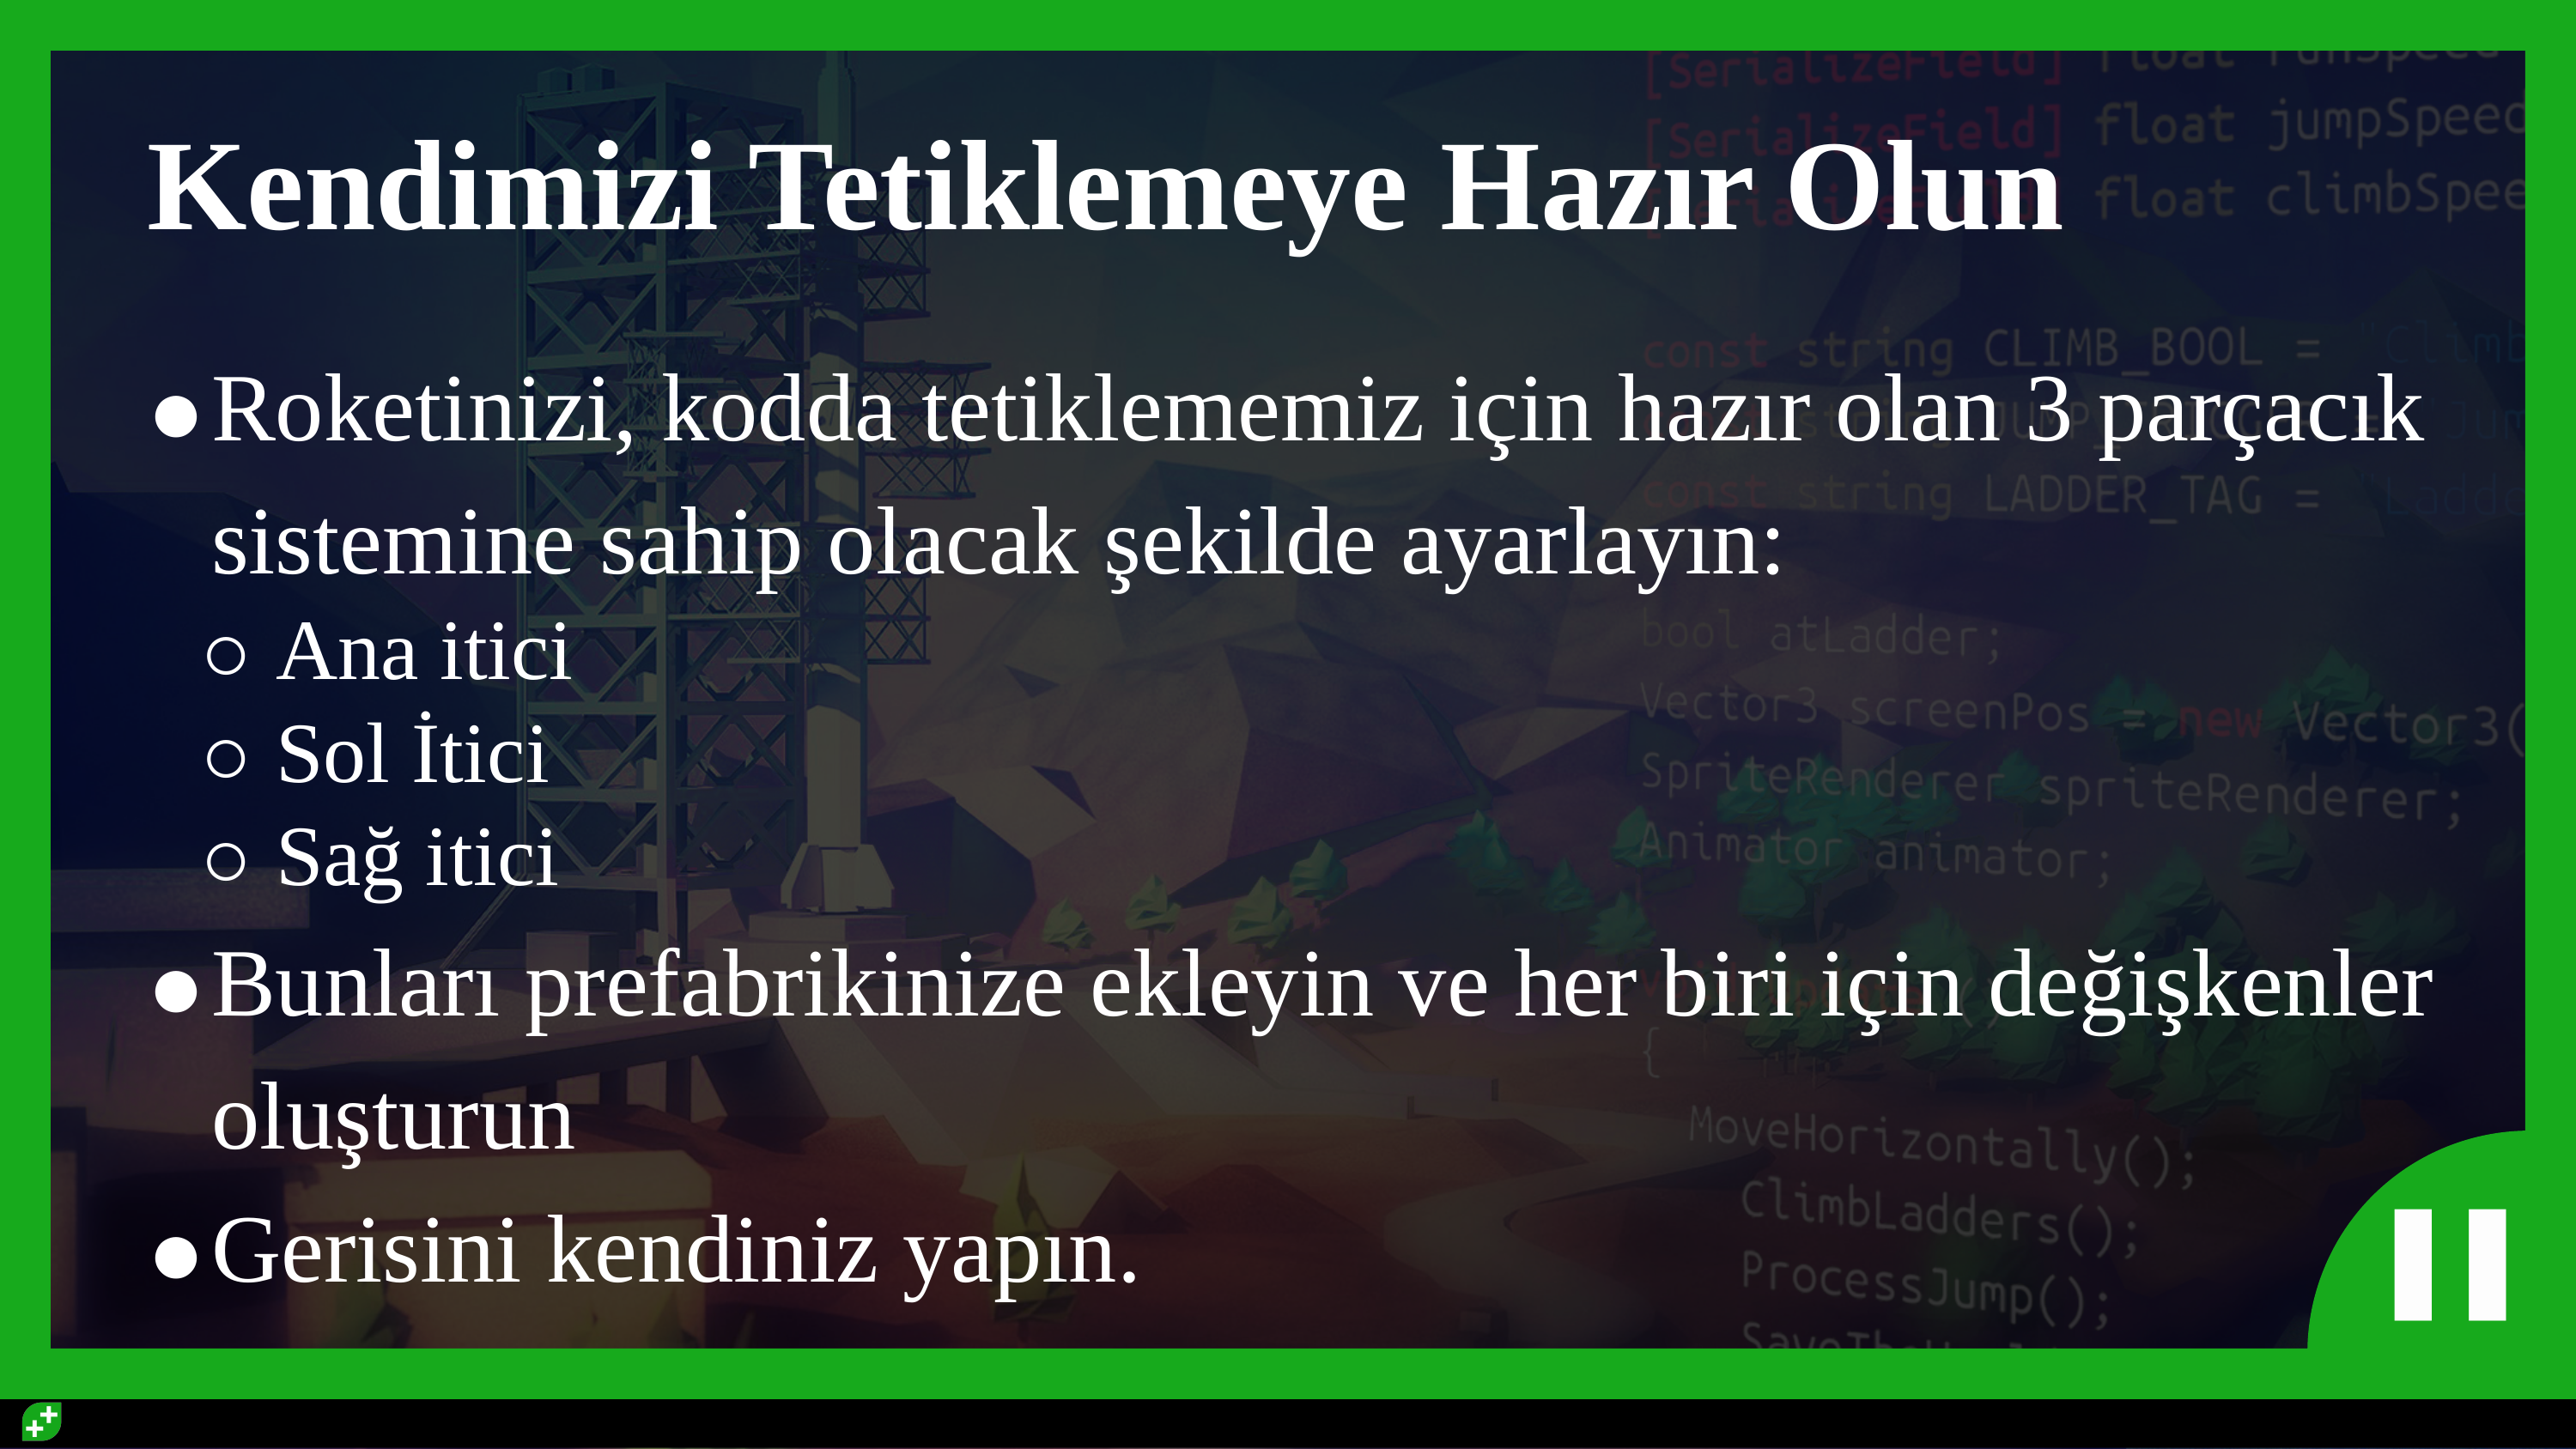

# Kendimizi Tetiklemeye Hazır Olun
Roketinizi, kodda tetiklememiz için hazır olan 3 parçacık sistemine sahip olacak şekilde ayarlayın:
Ana itici
Sol İtici
Sağ itici
Bunları prefabrikinize ekleyin ve her biri için değişkenler oluşturun
Gerisini kendiniz yapın.